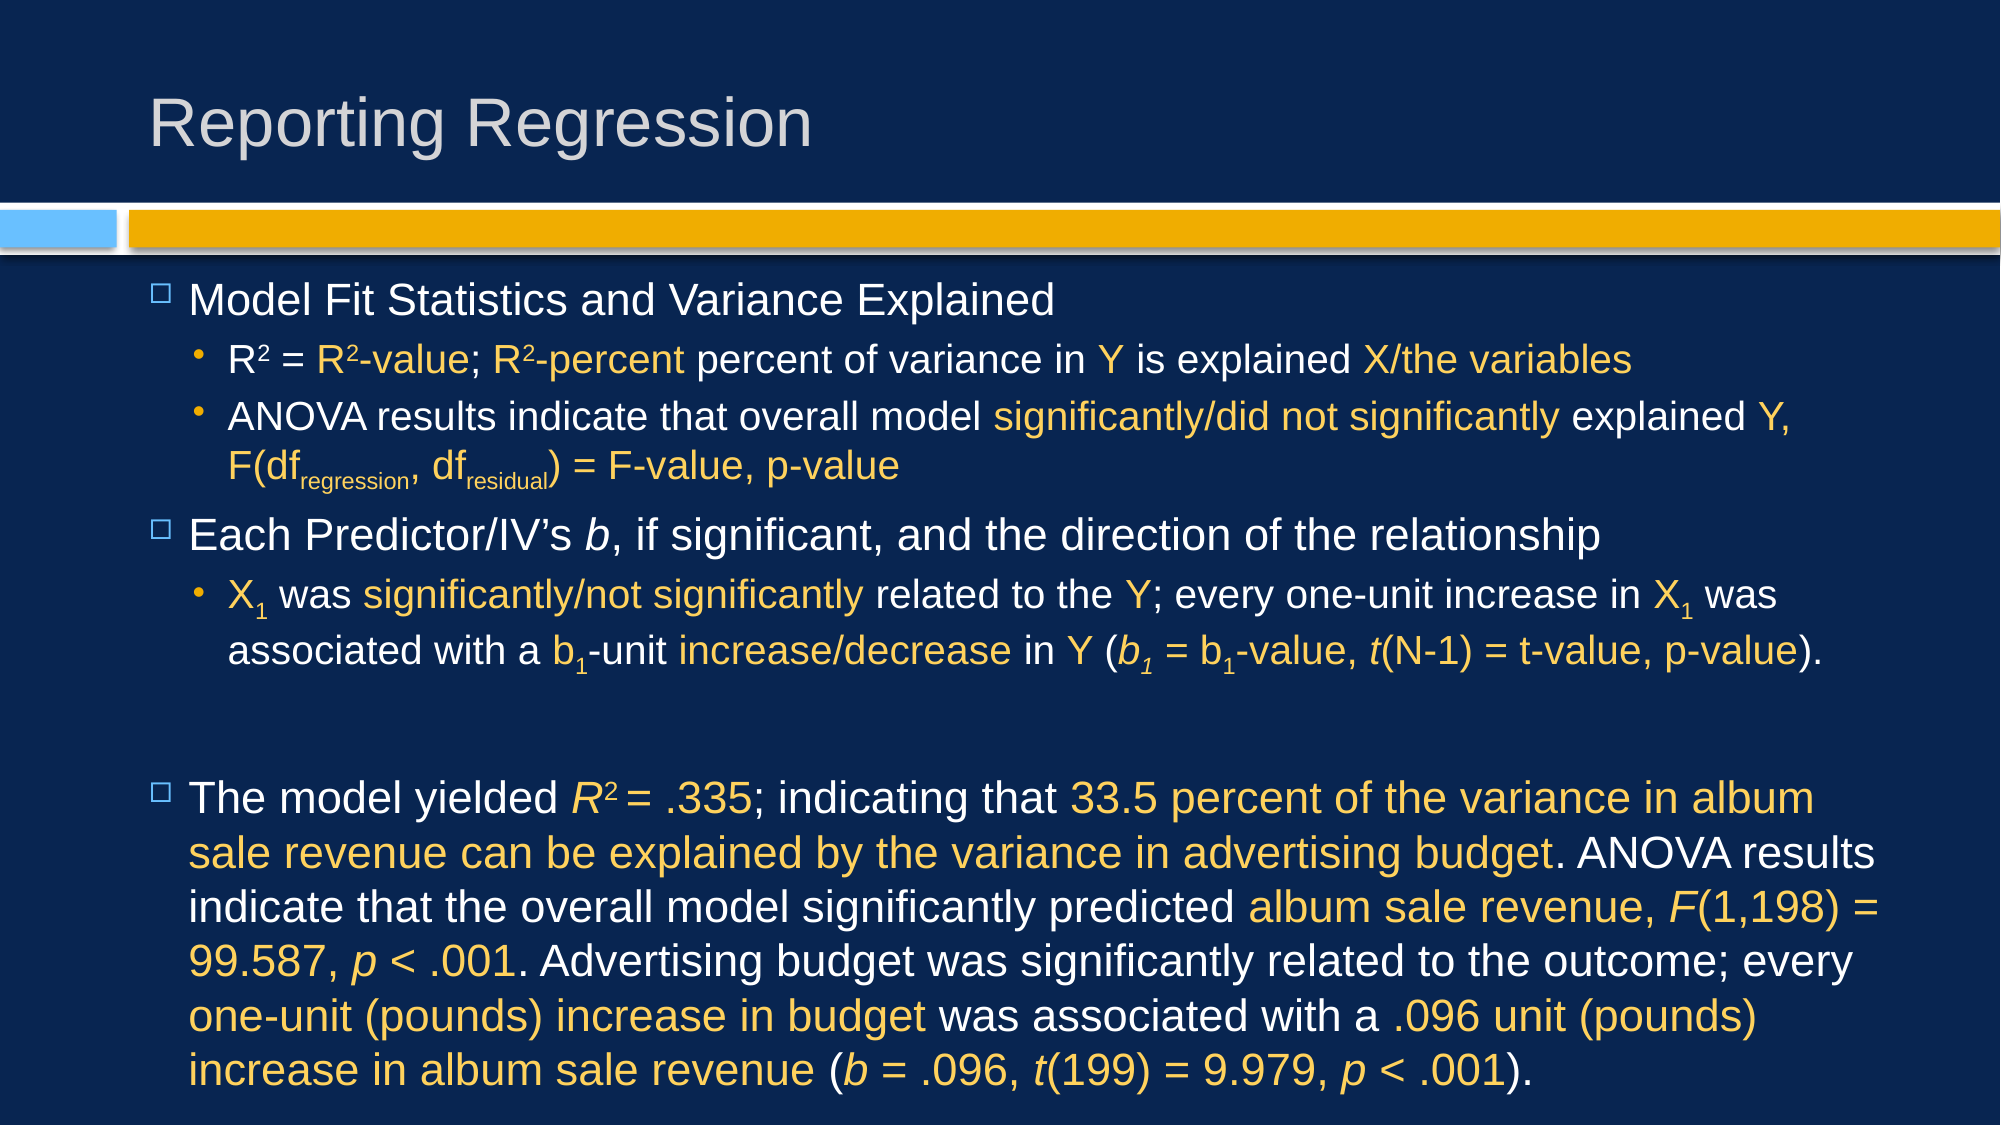

# Reporting Regression
Model Fit Statistics and Variance Explained
R2 = R2-value; R2-percent percent of variance in Y is explained X/the variables
ANOVA results indicate that overall model significantly/did not significantly explained Y, F(dfregression, dfresidual) = F-value, p-value
Each Predictor/IV’s b, if significant, and the direction of the relationship
X1 was significantly/not significantly related to the Y; every one-unit increase in X1 was associated with a b1-unit increase/decrease in Y (b1 = b1-value, t(N-1) = t-value, p-value).

The model yielded R2 = .335; indicating that 33.5 percent of the variance in album sale revenue can be explained by the variance in advertising budget. ANOVA results indicate that the overall model significantly predicted album sale revenue, F(1,198) = 99.587, p < .001. Advertising budget was significantly related to the outcome; every one-unit (pounds) increase in budget was associated with a .096 unit (pounds) increase in album sale revenue (b = .096, t(199) = 9.979, p < .001).